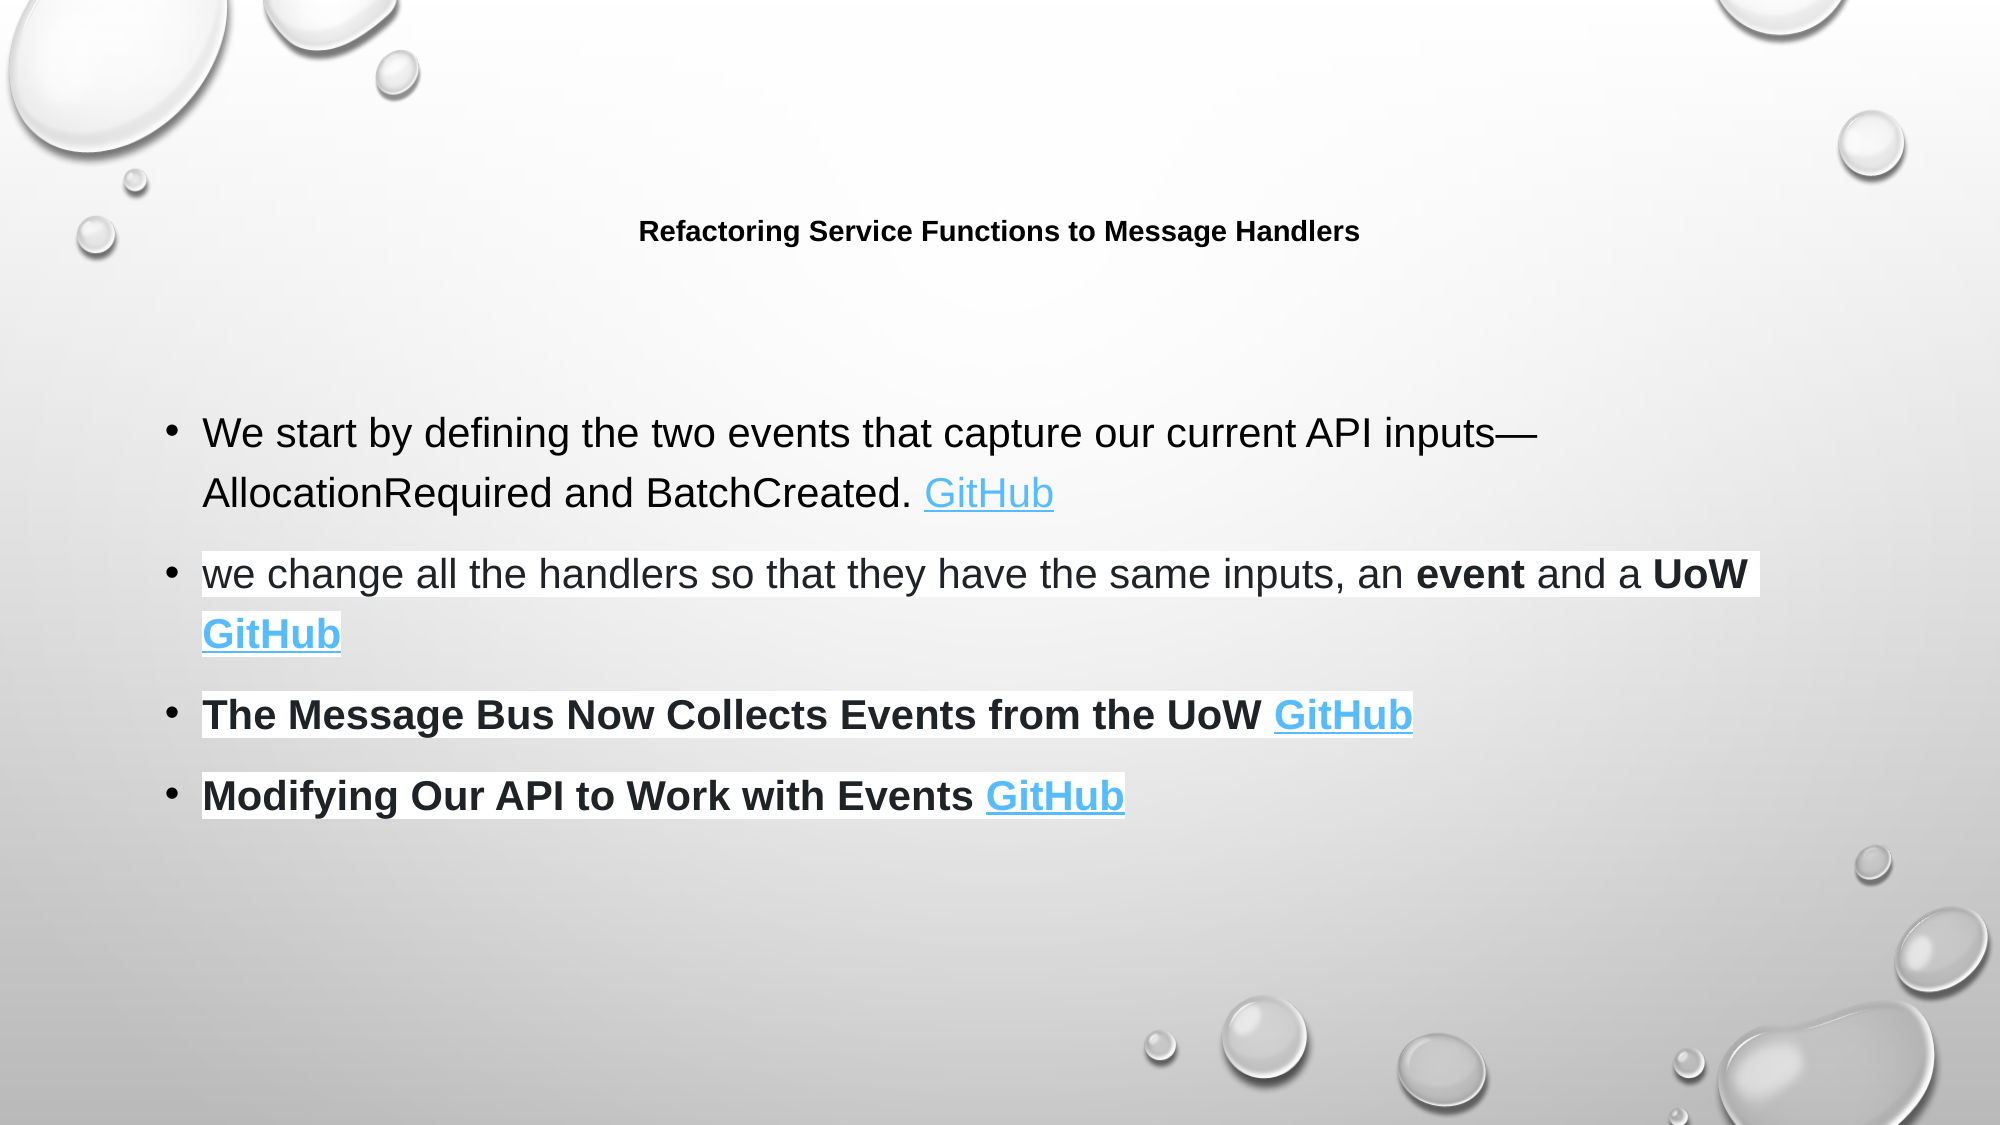

# Refactoring Service Functions to Message Handlers
We start by defining the two events that capture our current API inputs—AllocationRequired and BatchCreated. GitHub
we change all the handlers so that they have the same inputs, an event and a UoW GitHub
The Message Bus Now Collects Events from the UoW GitHub
Modifying Our API to Work with Events GitHub